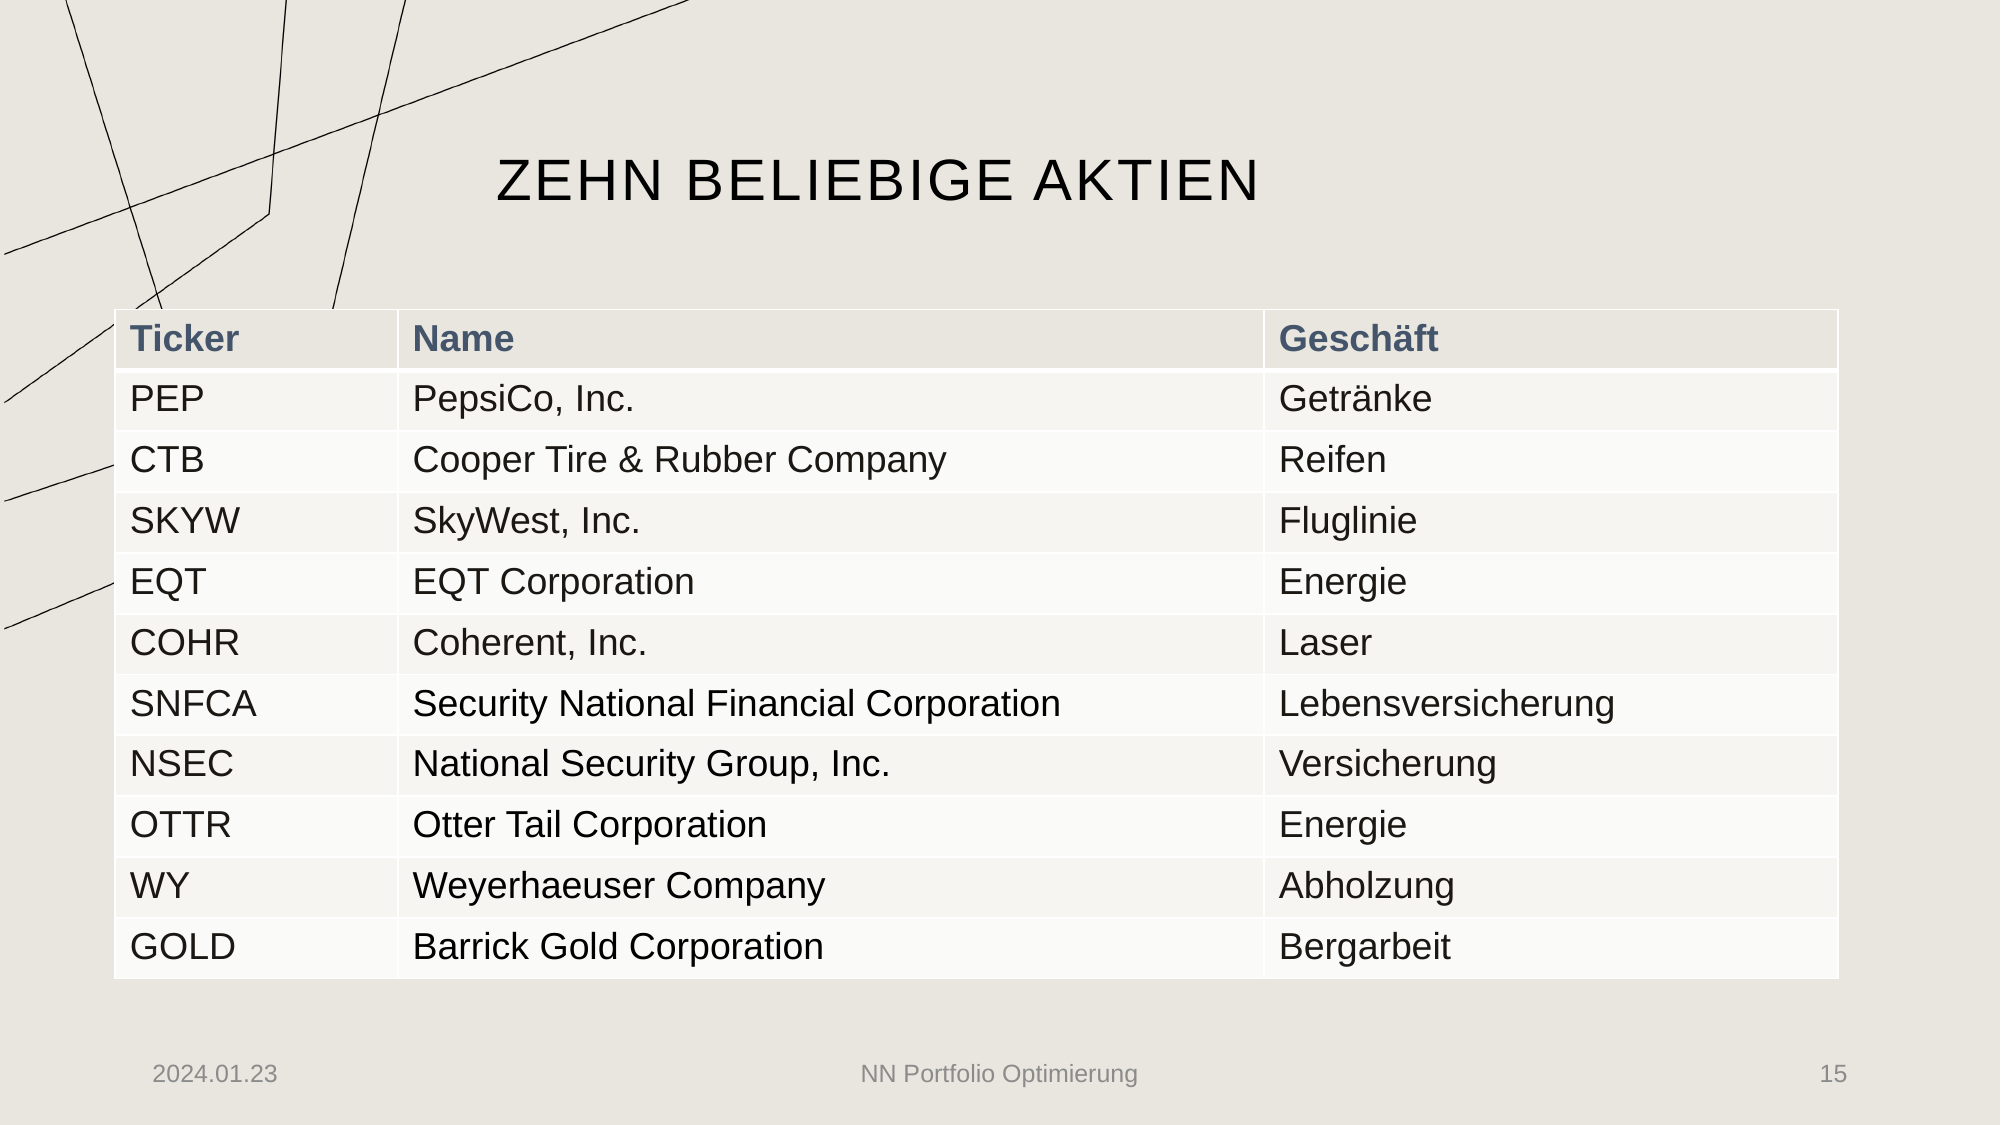

# Zehn Beliebige Aktien
| Ticker | Name | Geschäft |
| --- | --- | --- |
| PEP | PepsiCo, Inc. | Getränke |
| CTB | Cooper Tire & Rubber Company | Reifen |
| SKYW | SkyWest, Inc. | Fluglinie |
| EQT | EQT Corporation | Energie |
| COHR | Coherent, Inc. | Laser |
| SNFCA | Security National Financial Corporation | Lebensversicherung |
| NSEC | National Security Group, Inc. | Versicherung |
| OTTR | Otter Tail Corporation | Energie |
| WY | Weyerhaeuser Company | Abholzung |
| GOLD | Barrick Gold Corporation | Bergarbeit |
2024.01.23
NN Portfolio Optimierung
15